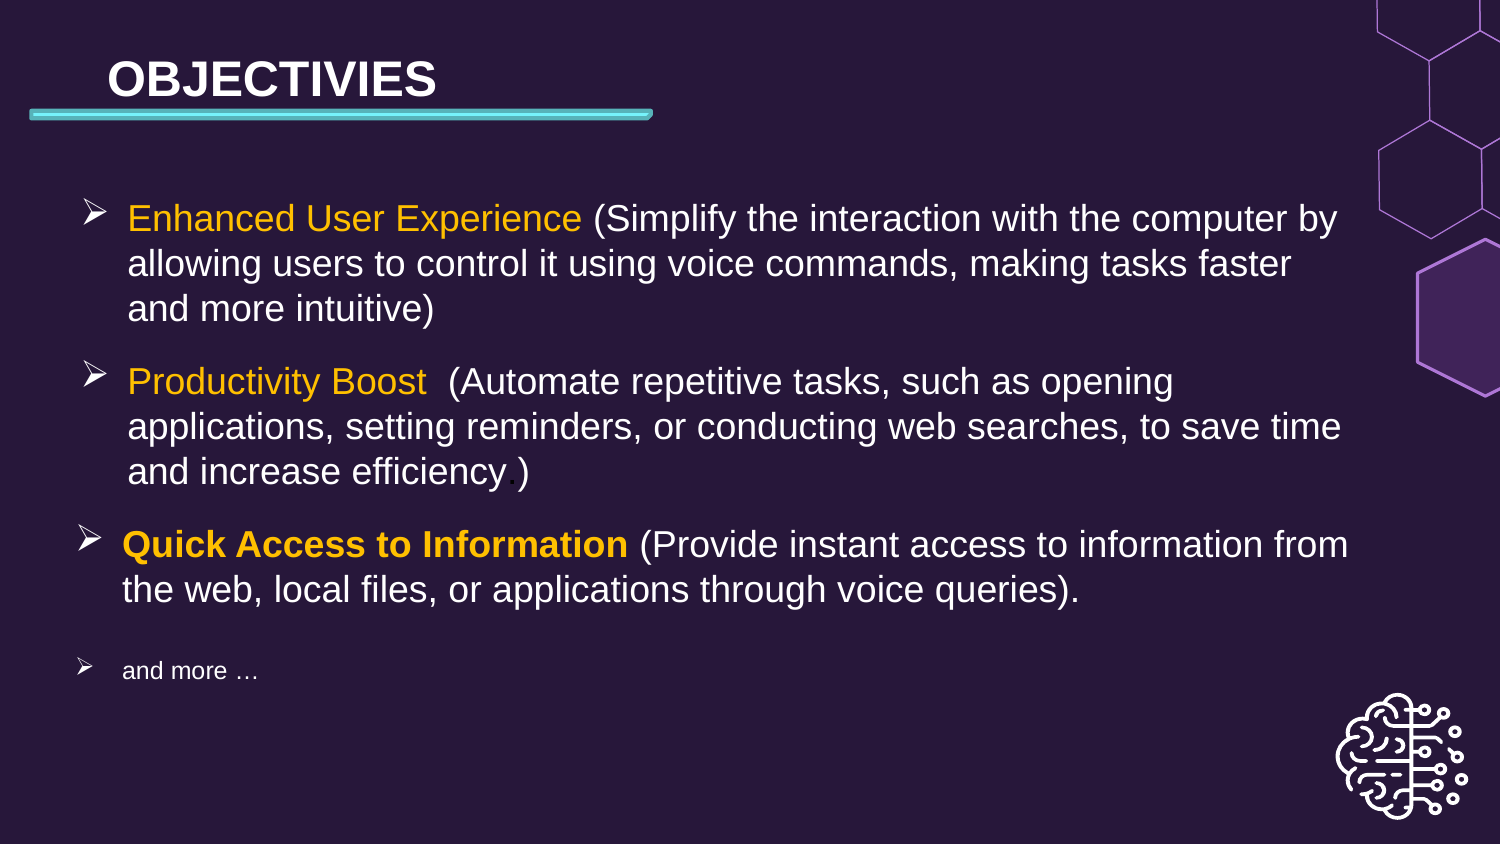

OBJECTIVIES

Enhanced User Experience (Simplify the interaction with the computer by allowing users to control it using voice commands, making tasks faster and more intuitive)

Productivity Boost  (Automate repetitive tasks, such as opening applications, setting reminders, or conducting web searches, to save time and increase efficiency.)
Quick Access to Information (Provide instant access to information from the web, local files, or applications through voice queries).

and more …